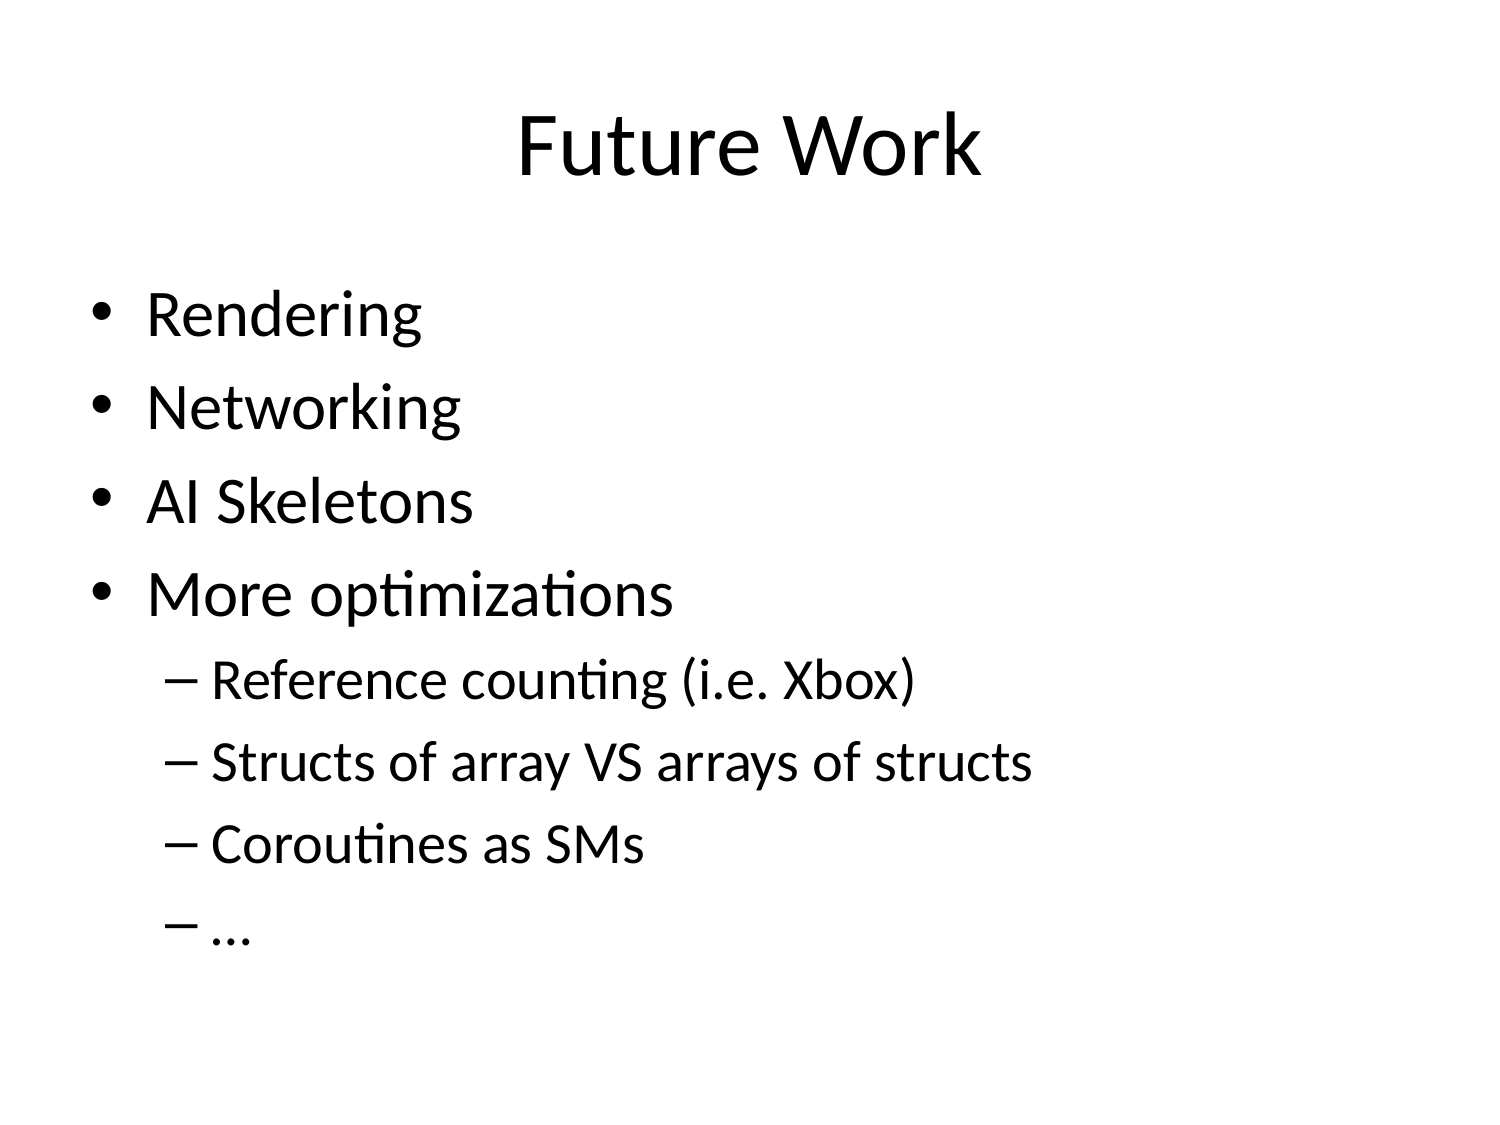

# Future Work
Rendering
Networking
AI Skeletons
More optimizations
Reference counting (i.e. Xbox)
Structs of array VS arrays of structs
Coroutines as SMs
…